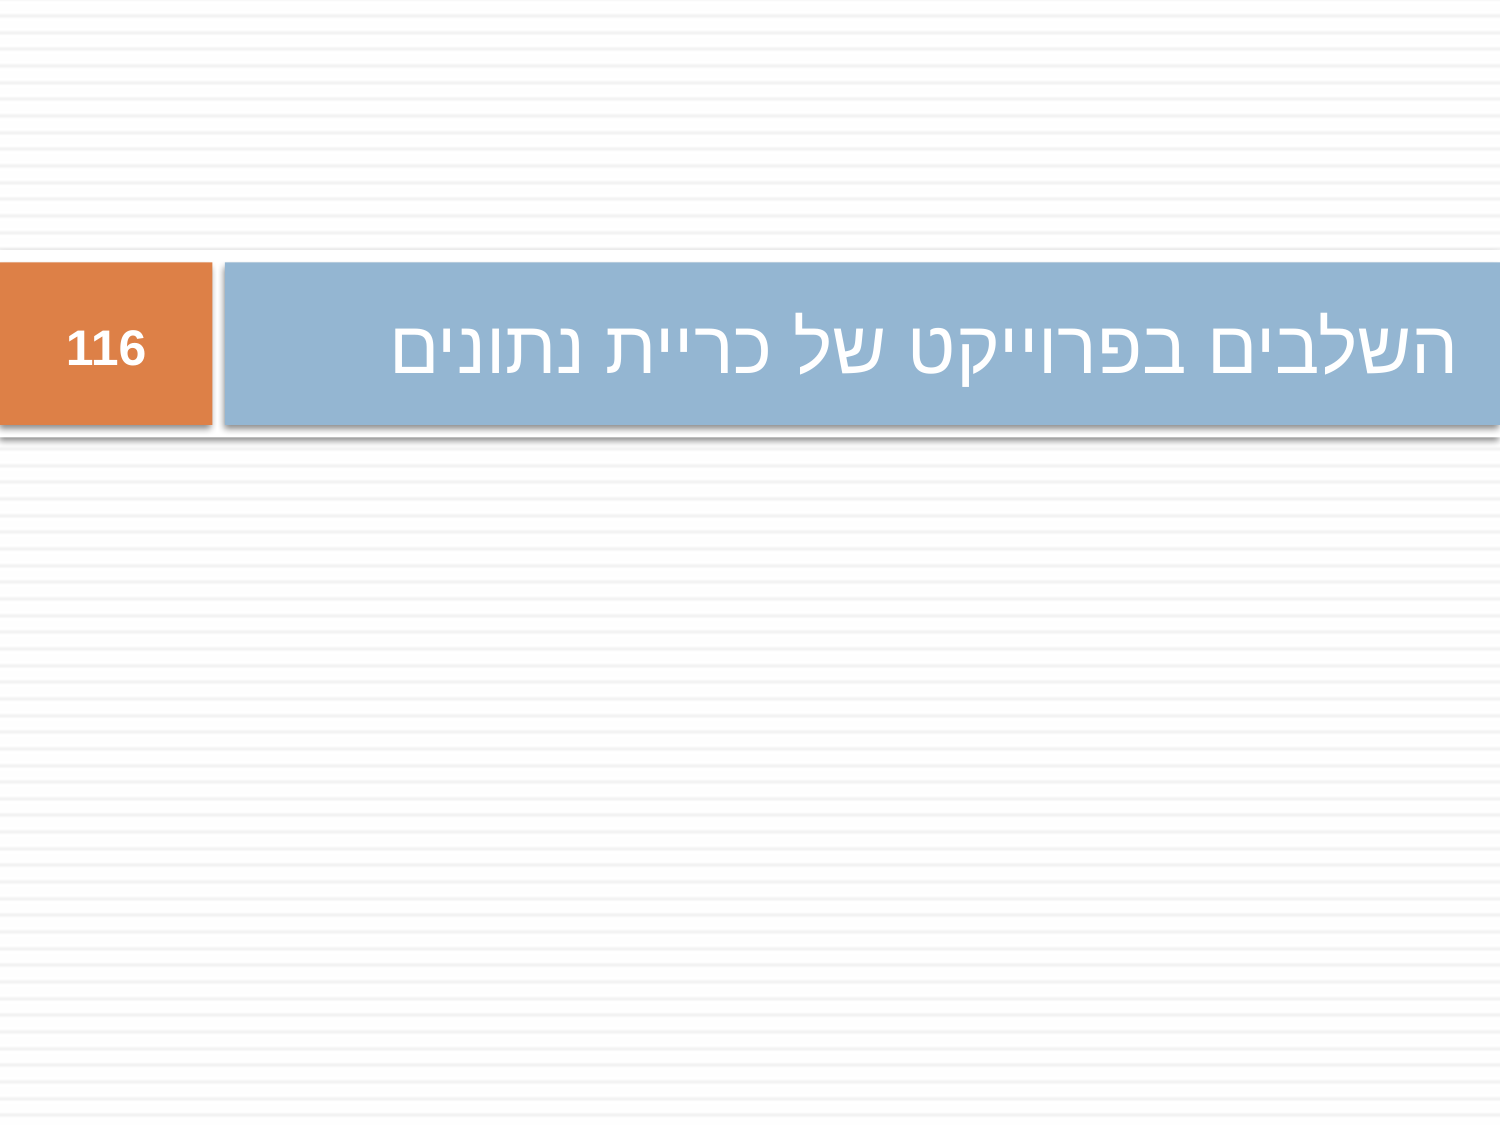

# השלבים בפרוייקט של כריית נתונים
116